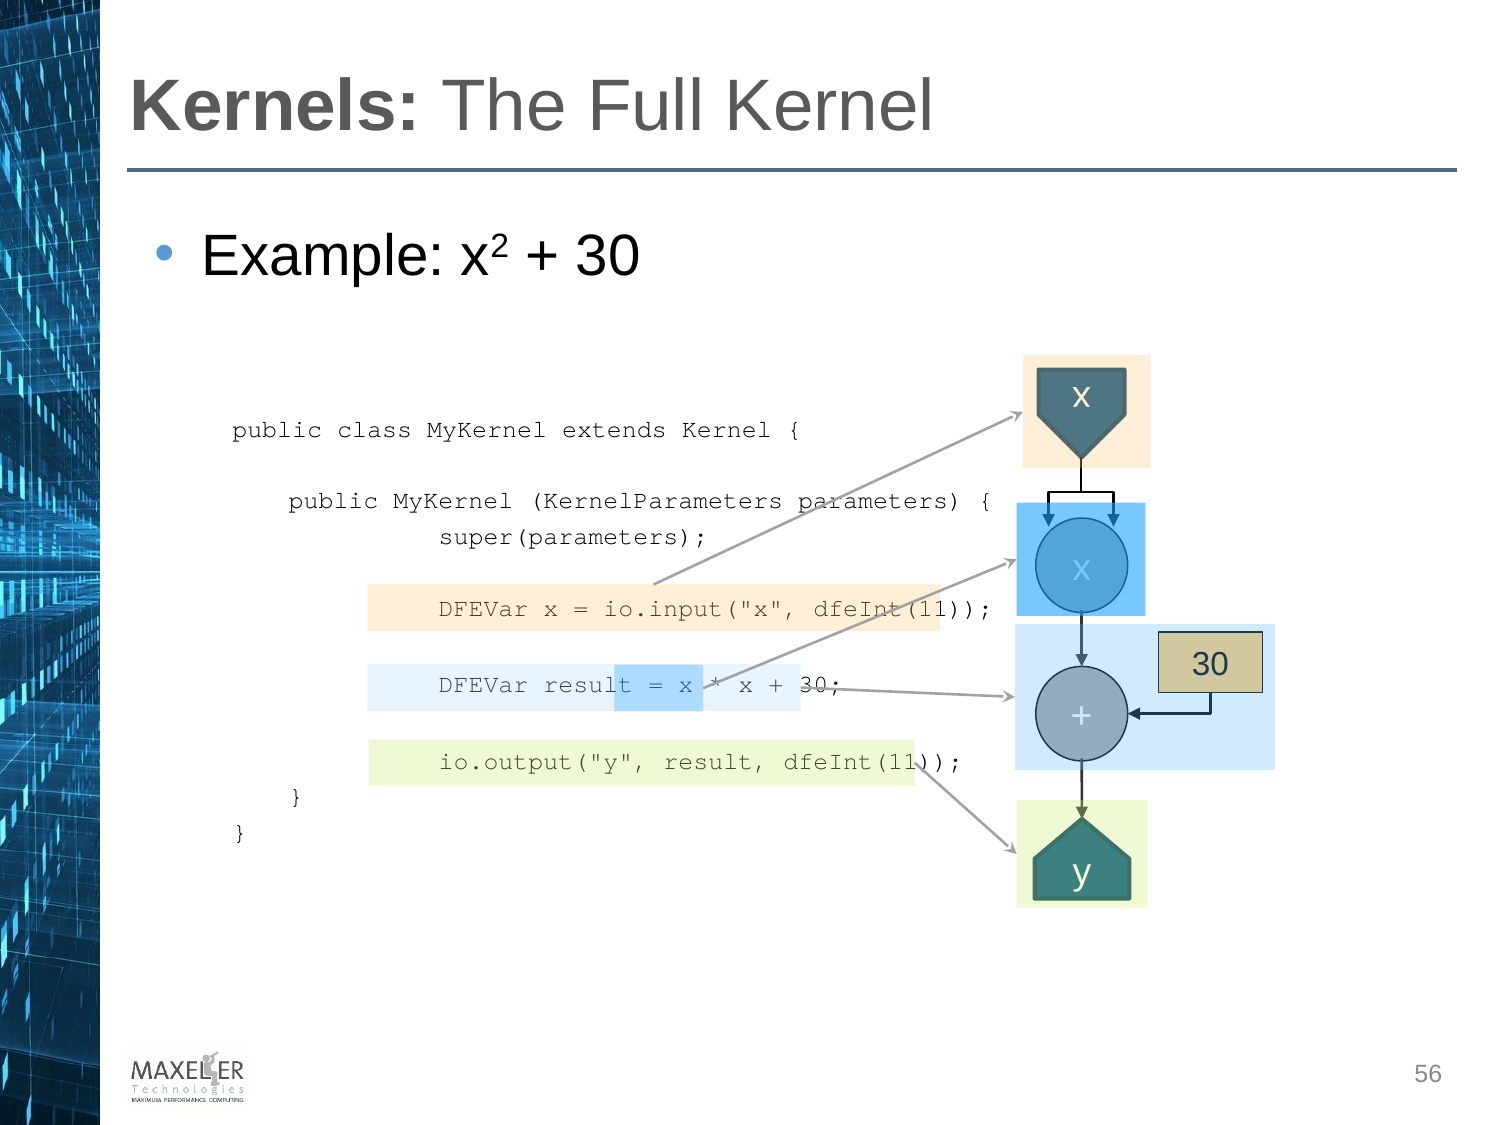

Kernels: The Full Kernel

Example: x2 + 30

x
x
30
+

y

public class MyKernel extends Kernel {

	public MyKernel (KernelParameters parameters) {
		super(parameters);

		DFEVar x = io.input("x", dfeInt(11));

		DFEVar result = x * x + 30;

		io.output("y", result, dfeInt(11));
	}
}

56